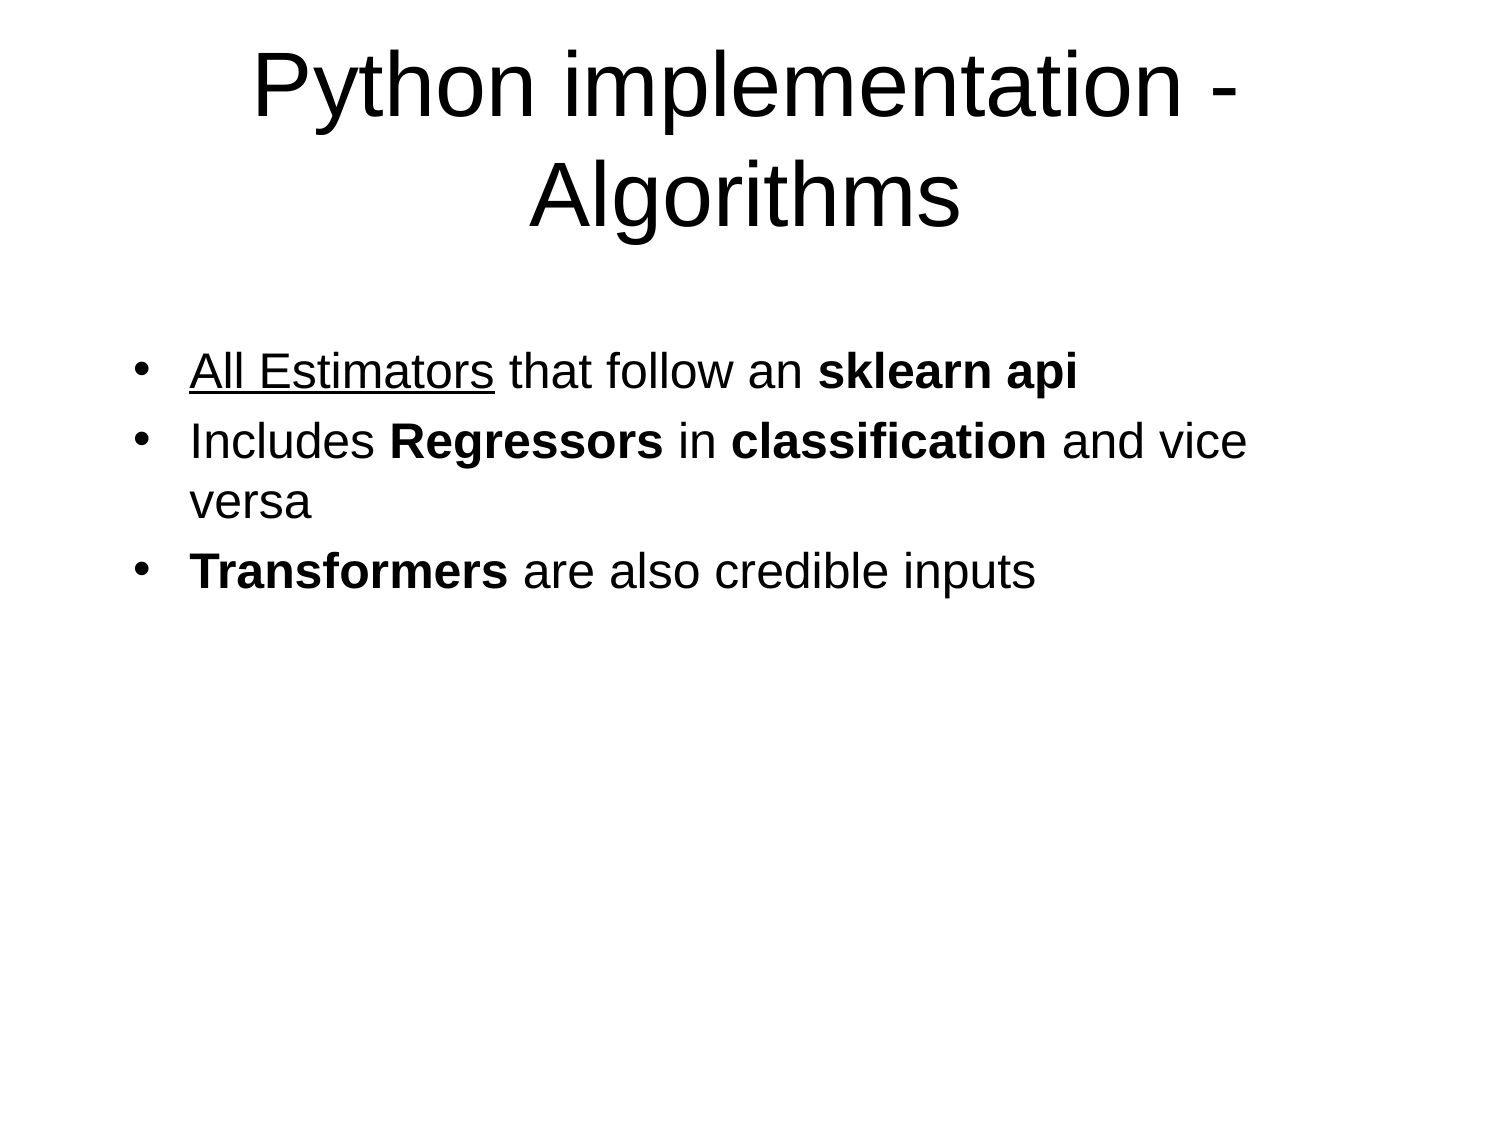

Python implementation - Algorithms

All Estimators that follow an sklearn api
Includes Regressors in classification and vice versa
Transformers are also credible inputs